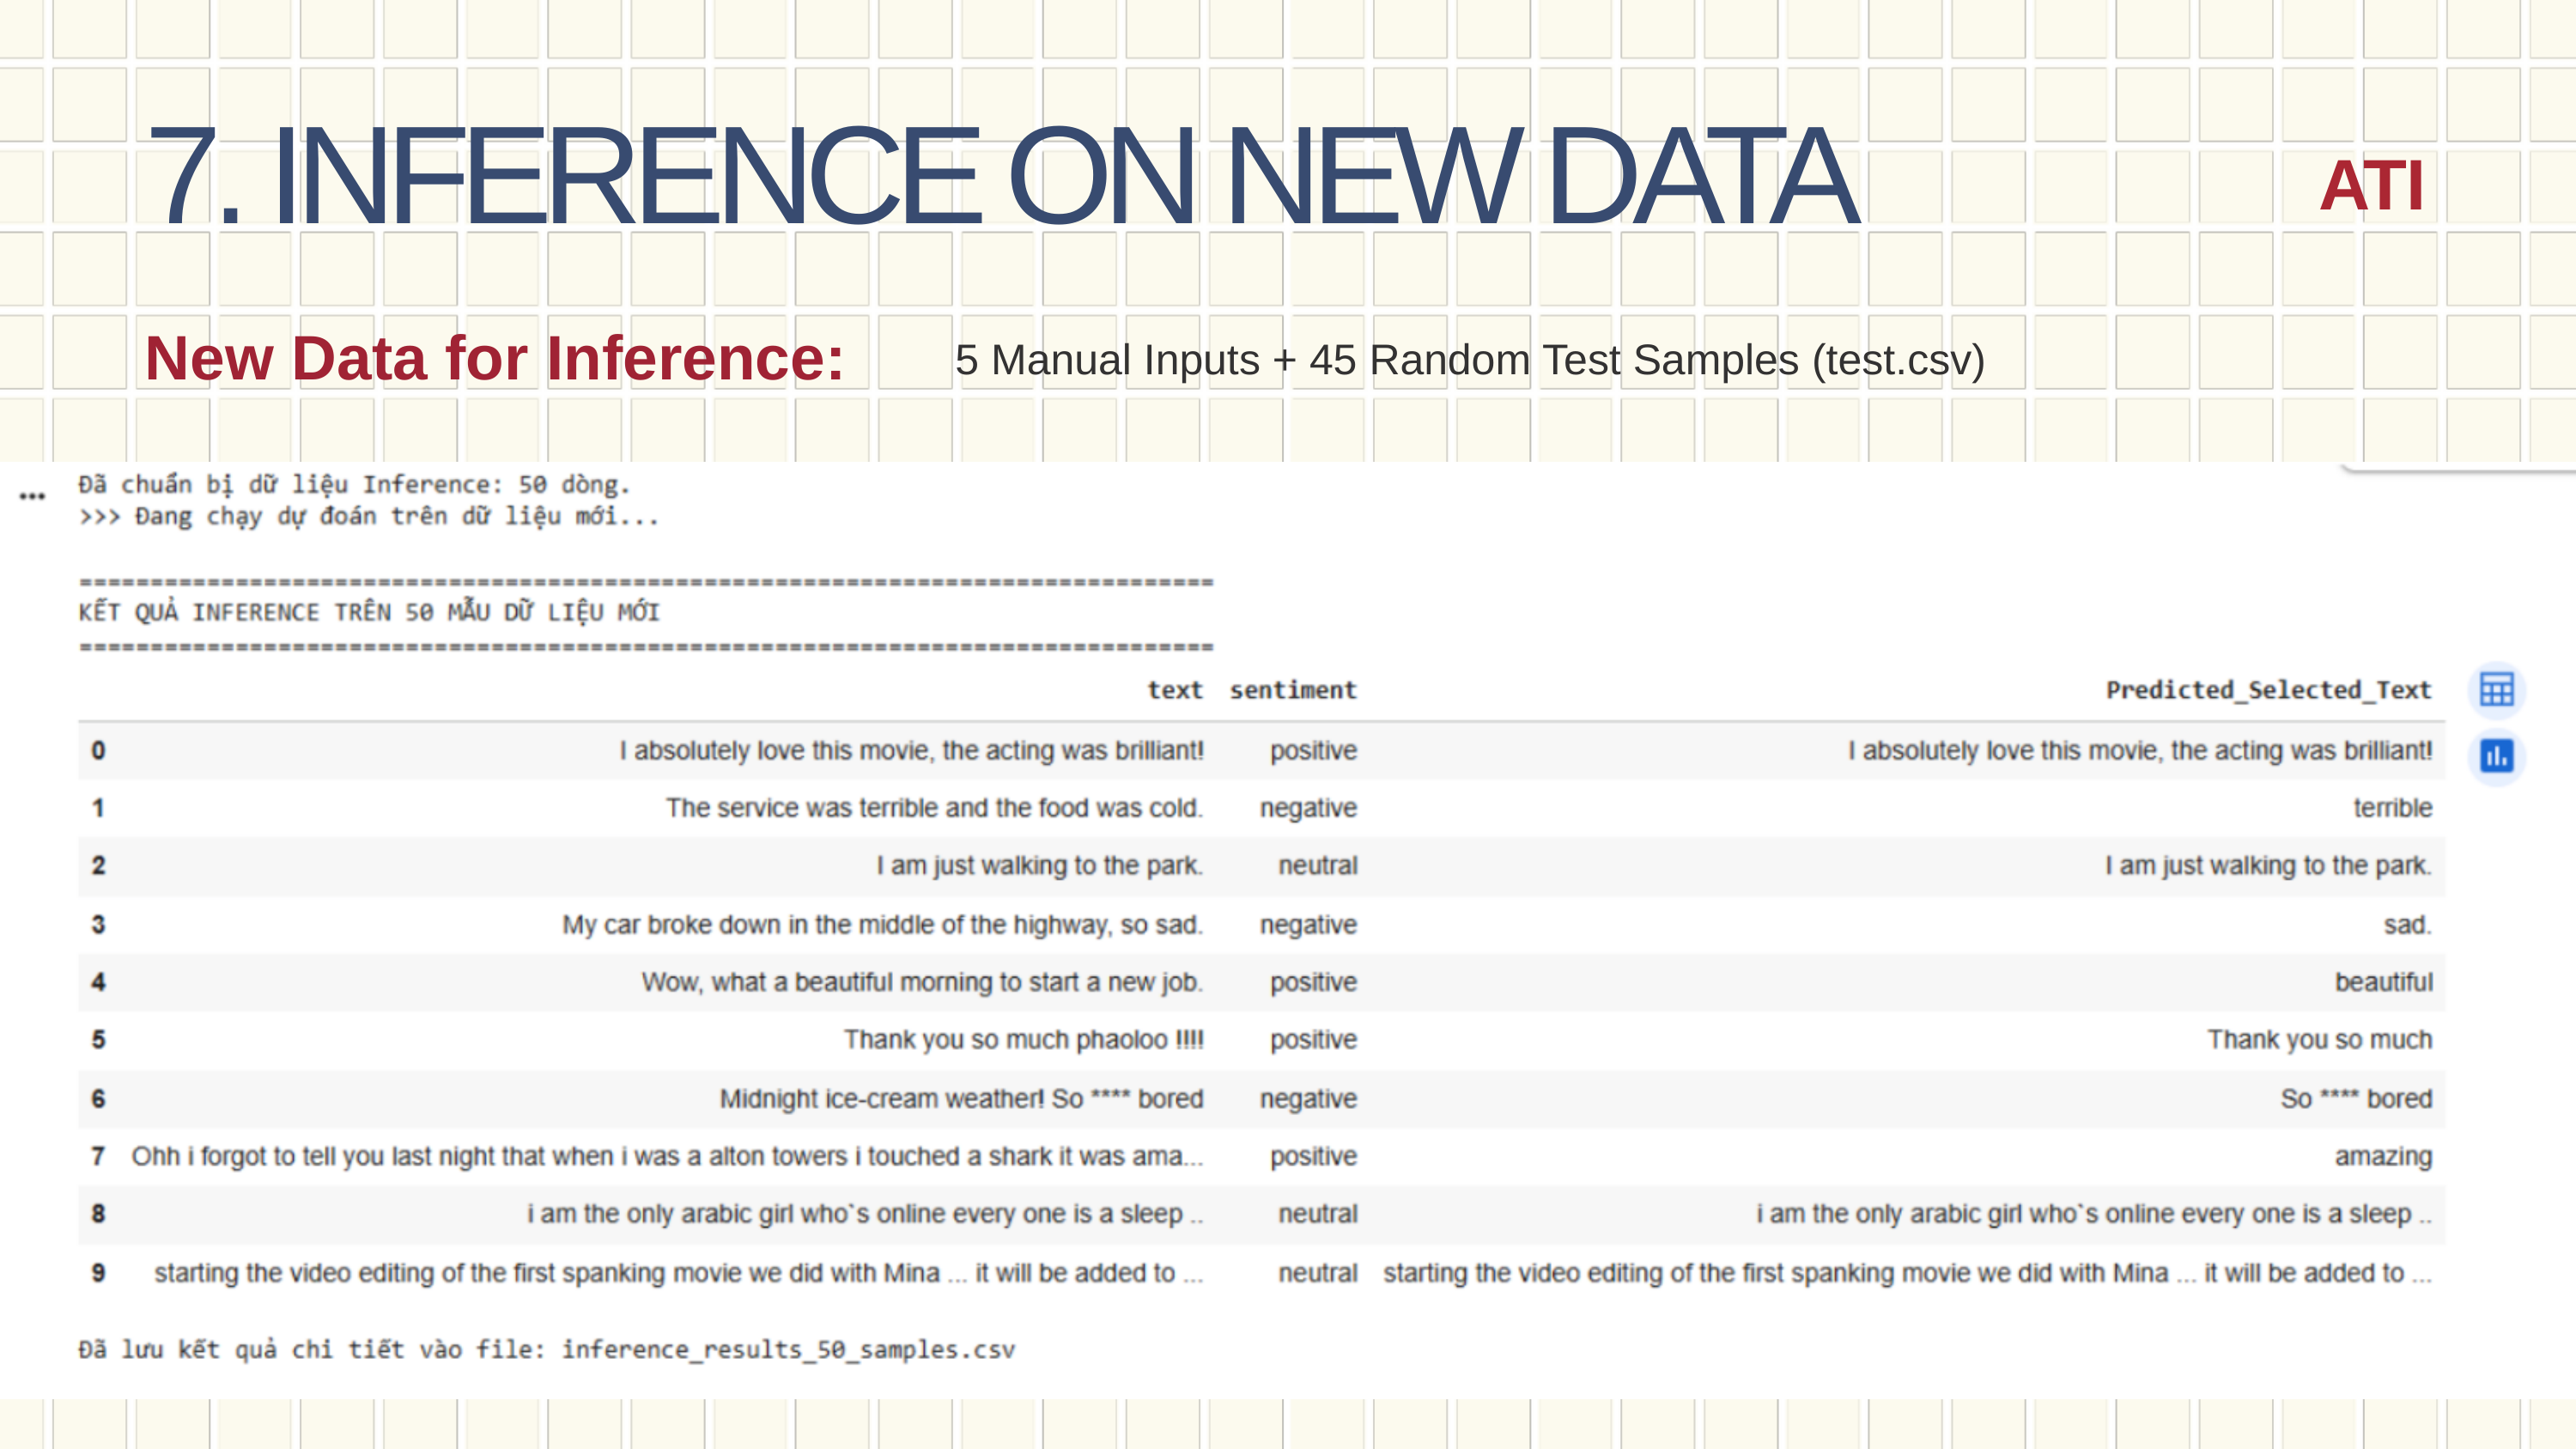

7. INFERENCE ON NEW DATA
ATI
New Data for Inference:
5 Manual Inputs + 45 Random Test Samples (test.csv)